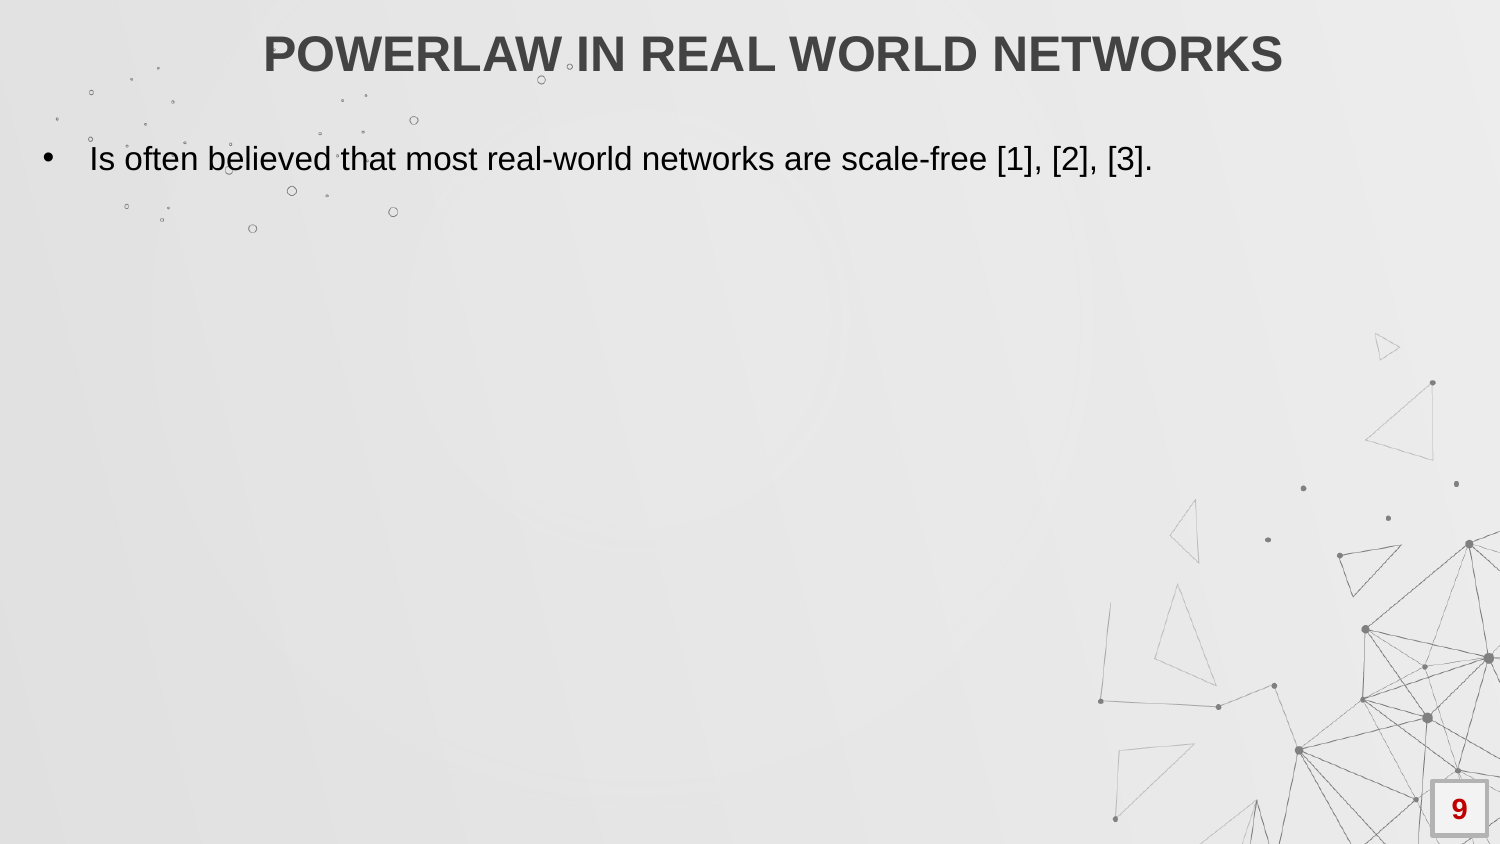

POWERLAW IN REAL WORLD NETWORKS
Is often believed that most real-world networks are scale-free [1], [2], [3].
9